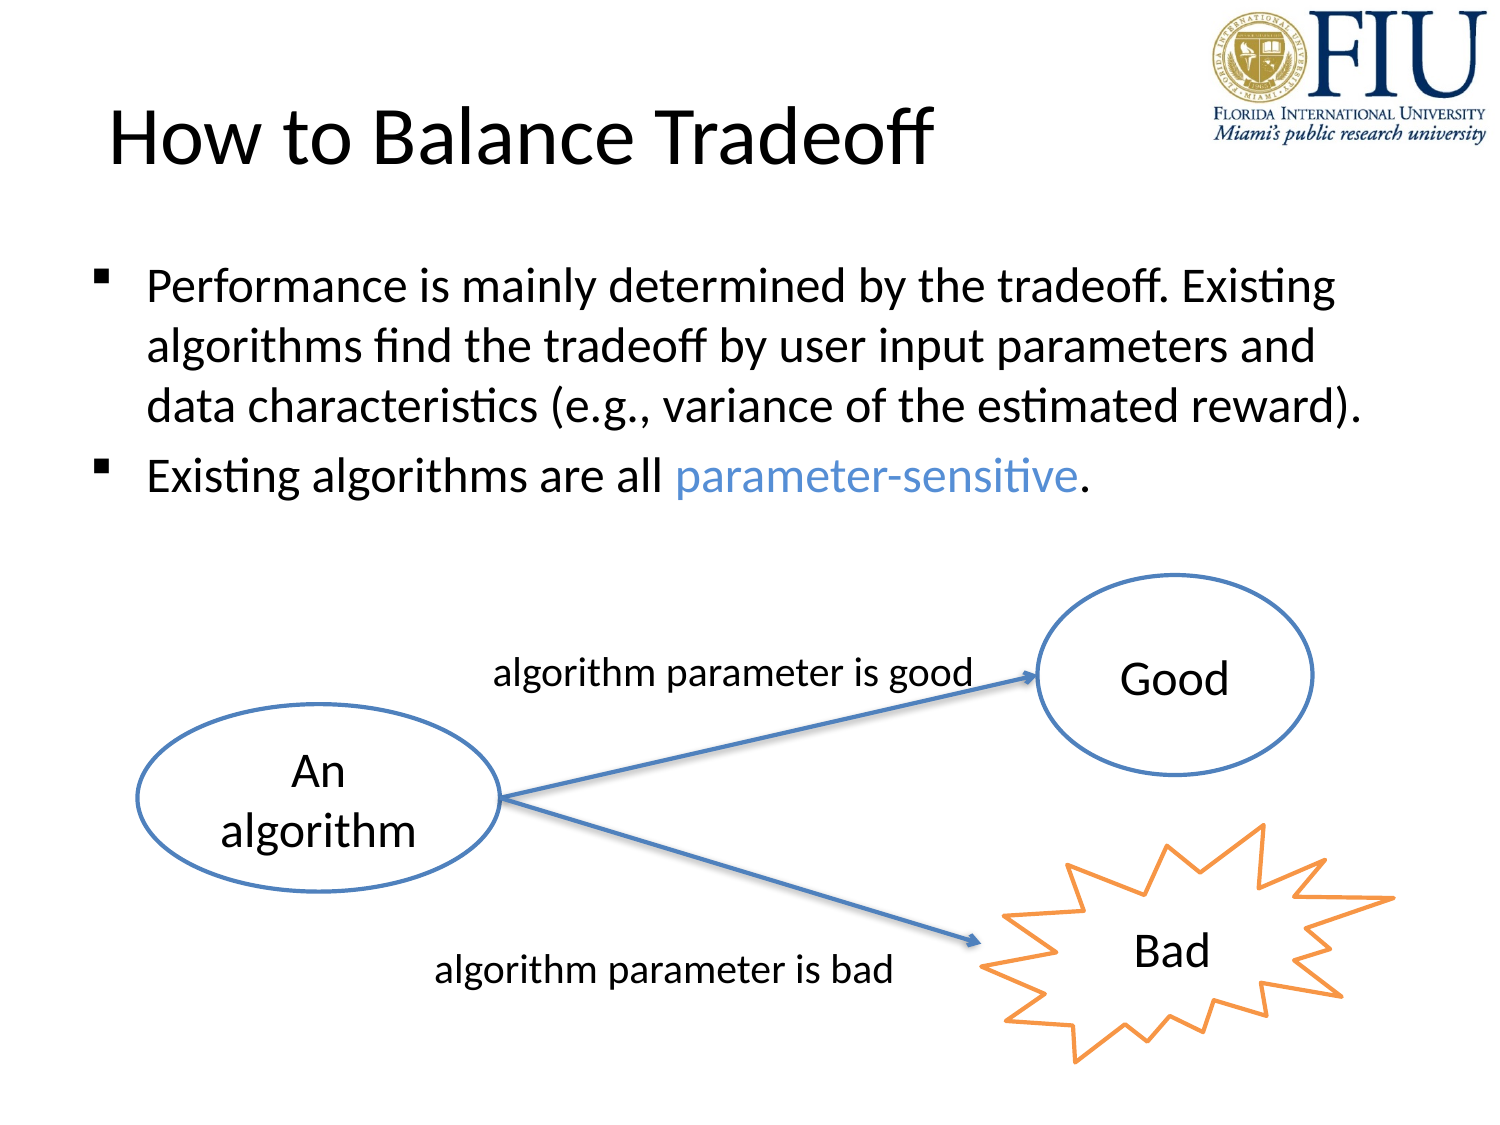

# How to Balance Tradeoff
Performance is mainly determined by the tradeoff. Existing algorithms find the tradeoff by user input parameters and data characteristics (e.g., variance of the estimated reward).
Existing algorithms are all parameter-sensitive.

Good
algorithm parameter is good
An algorithm
Bad
algorithm parameter is bad